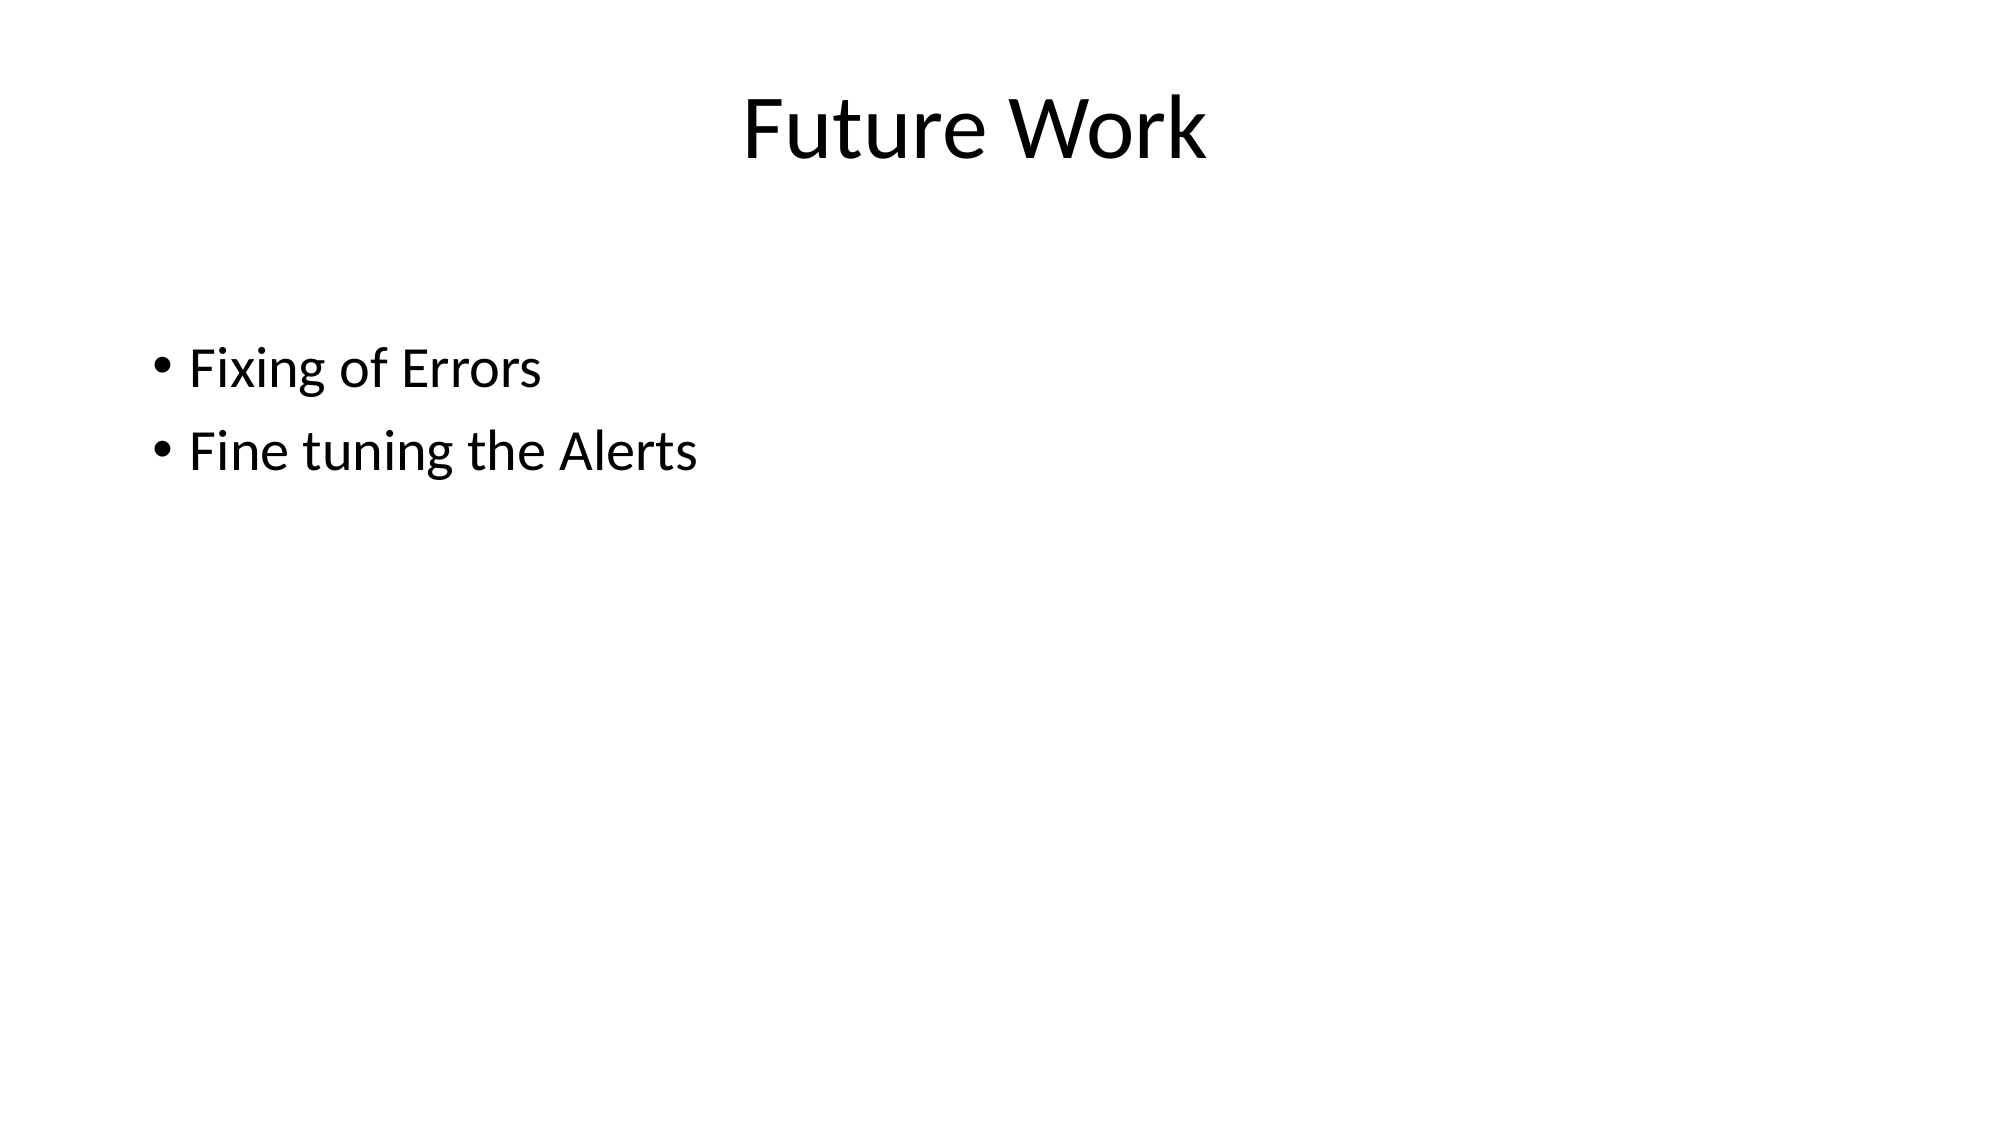

# Future Work

Fixing of Errors
Fine tuning the Alerts